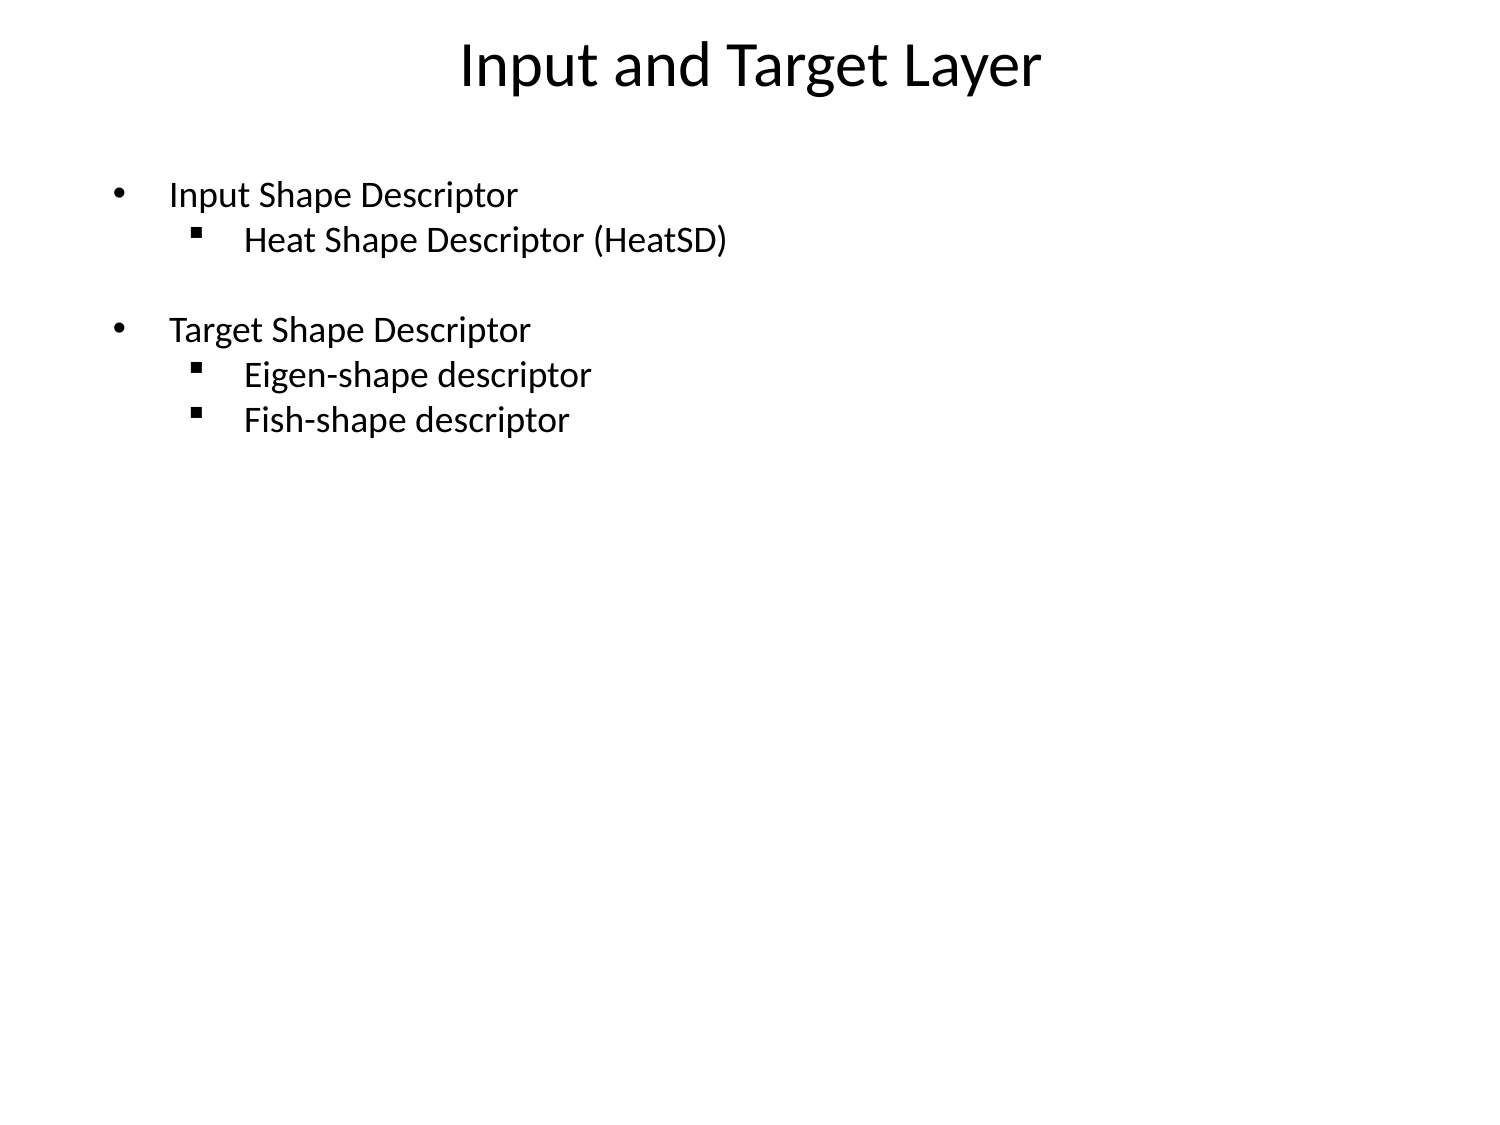

Input and Target Layer
Input Shape Descriptor
Heat Shape Descriptor (HeatSD)

Target Shape Descriptor
Eigen-shape descriptor
Fish-shape descriptor